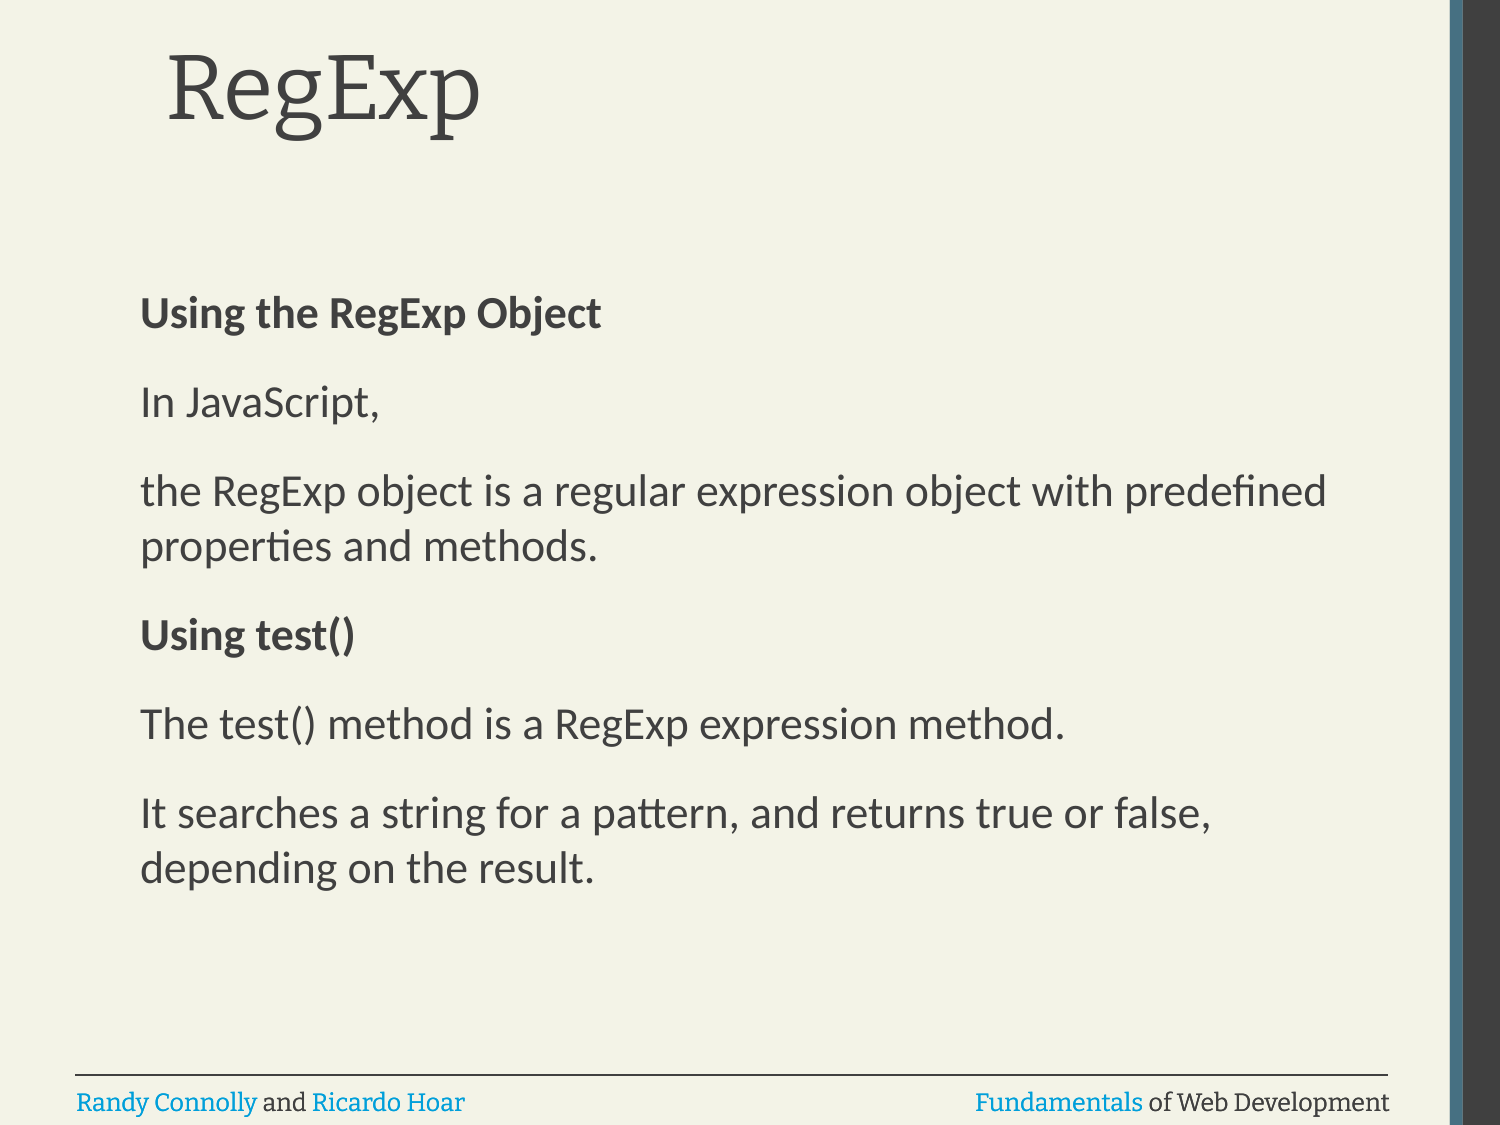

# RegExp

Using the RegExp Object
In JavaScript,
the RegExp object is a regular expression object with predefined properties and methods.
Using test()
The test() method is a RegExp expression method.
It searches a string for a pattern, and returns true or false, depending on the result.